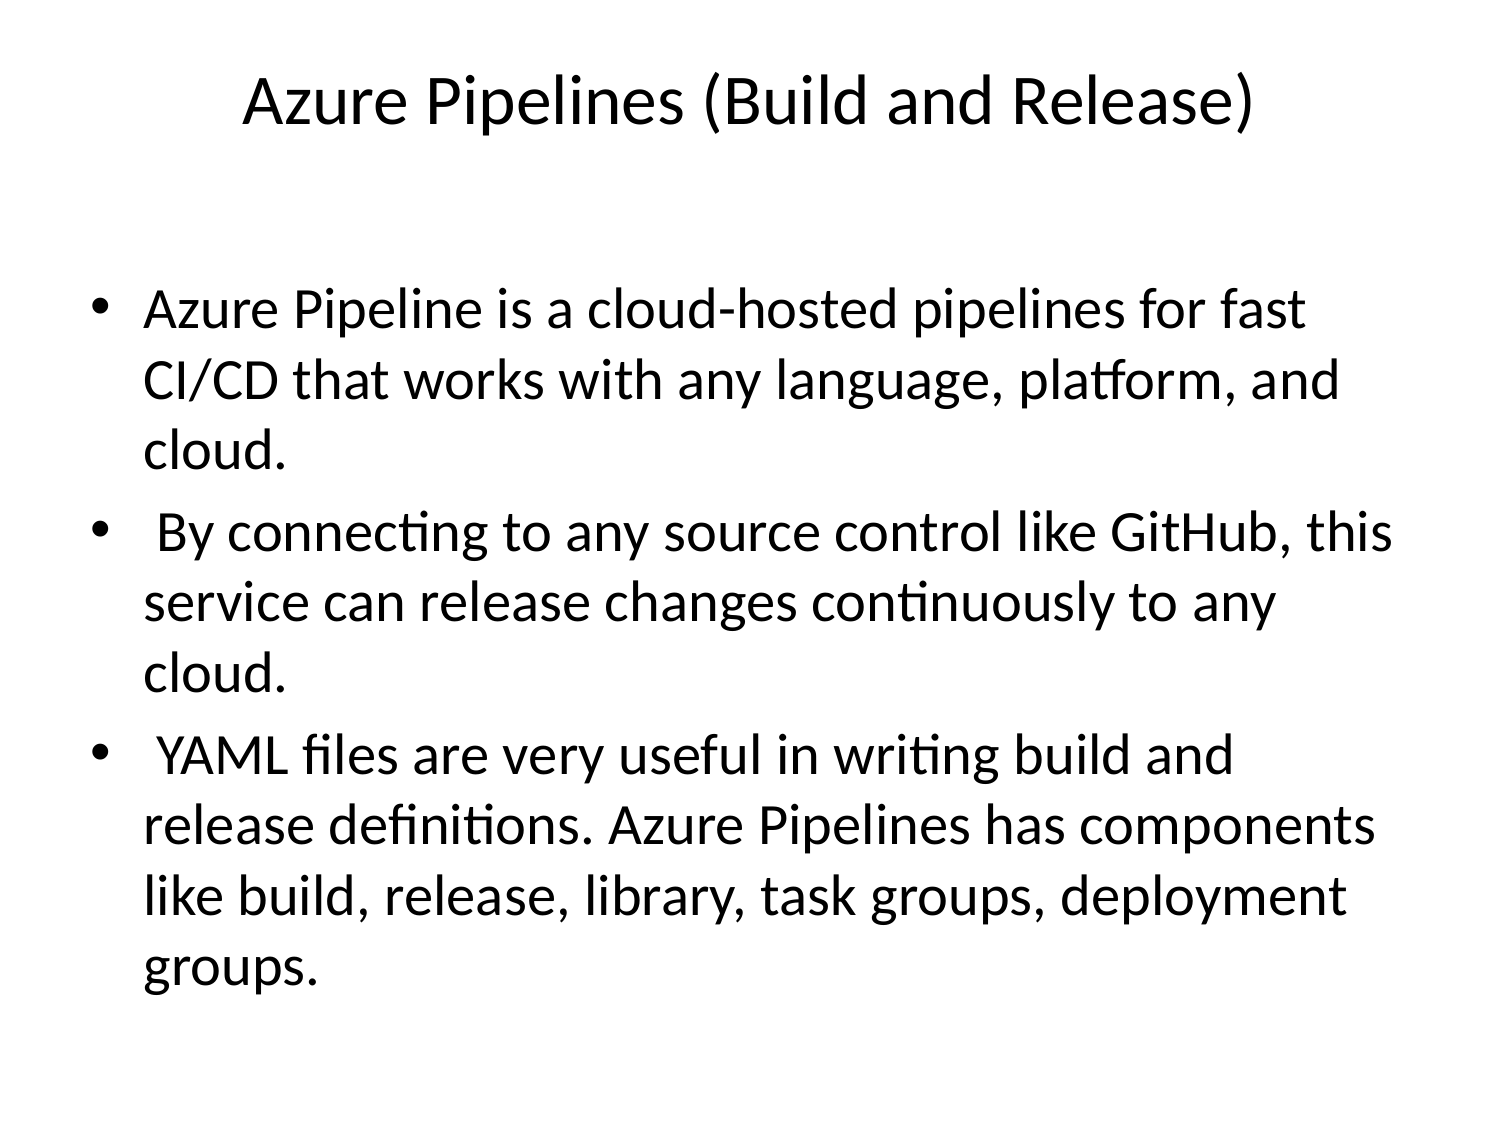

# Azure Pipelines (Build and Release)
Azure Pipeline is a cloud-hosted pipelines for fast CI/CD that works with any language, platform, and cloud.
 By connecting to any source control like GitHub, this service can release changes continuously to any cloud.
 YAML files are very useful in writing build and release definitions. Azure Pipelines has components like build, release, library, task groups, deployment groups.